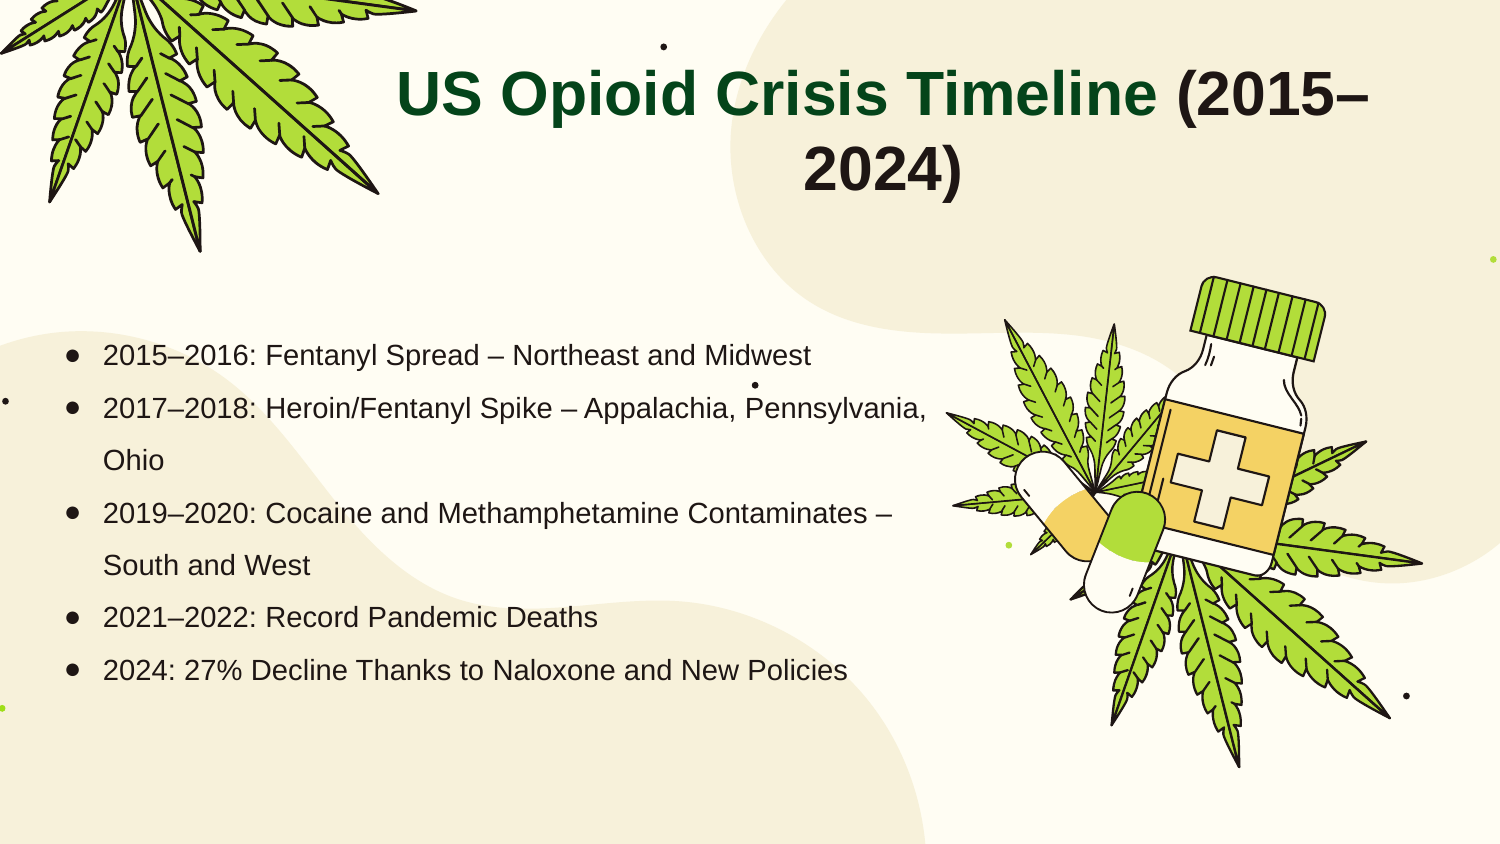

# US Opioid Crisis Timeline (2015–2024)

2015–2016: Fentanyl Spread – Northeast and Midwest
2017–2018: Heroin/Fentanyl Spike – Appalachia, Pennsylvania, Ohio
2019–2020: Cocaine and Methamphetamine Contaminates – South and West
2021–2022: Record Pandemic Deaths
2024: 27% Decline Thanks to Naloxone and New Policies